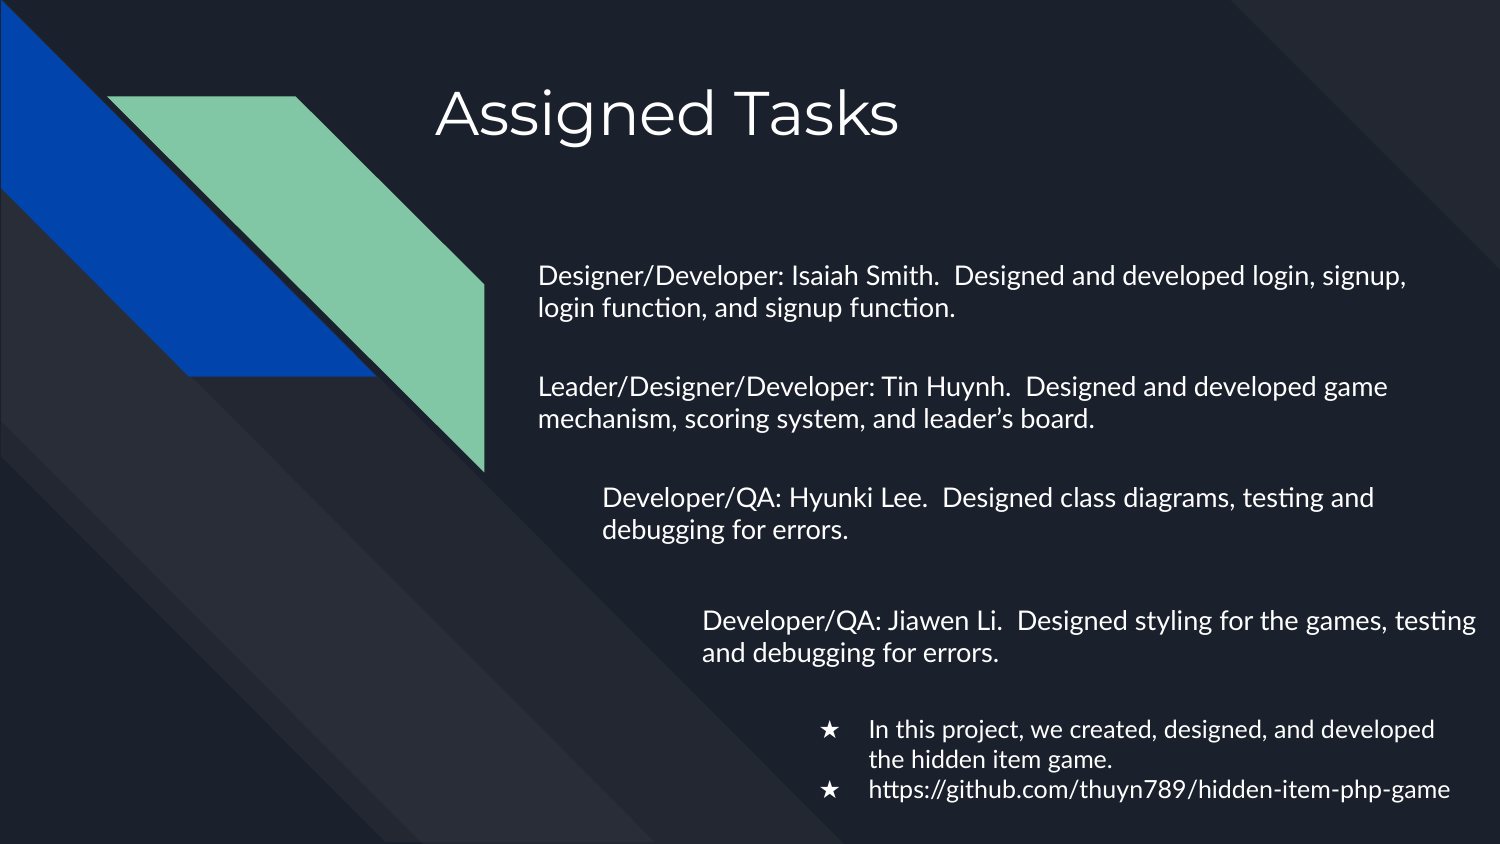

# Assigned Tasks
Designer/Developer: Isaiah Smith.  Designed and developed login, signup, login function, and signup function.
Leader/Designer/Developer: Tin Huynh.  Designed and developed game mechanism, scoring system, and leader’s board.
Developer/QA: Hyunki Lee.  Designed class diagrams, testing and debugging for errors.
Developer/QA: Jiawen Li.  Designed styling for the games, testing and debugging for errors.
In this project, we created, designed, and developed the hidden item game.
https://github.com/thuyn789/hidden-item-php-game